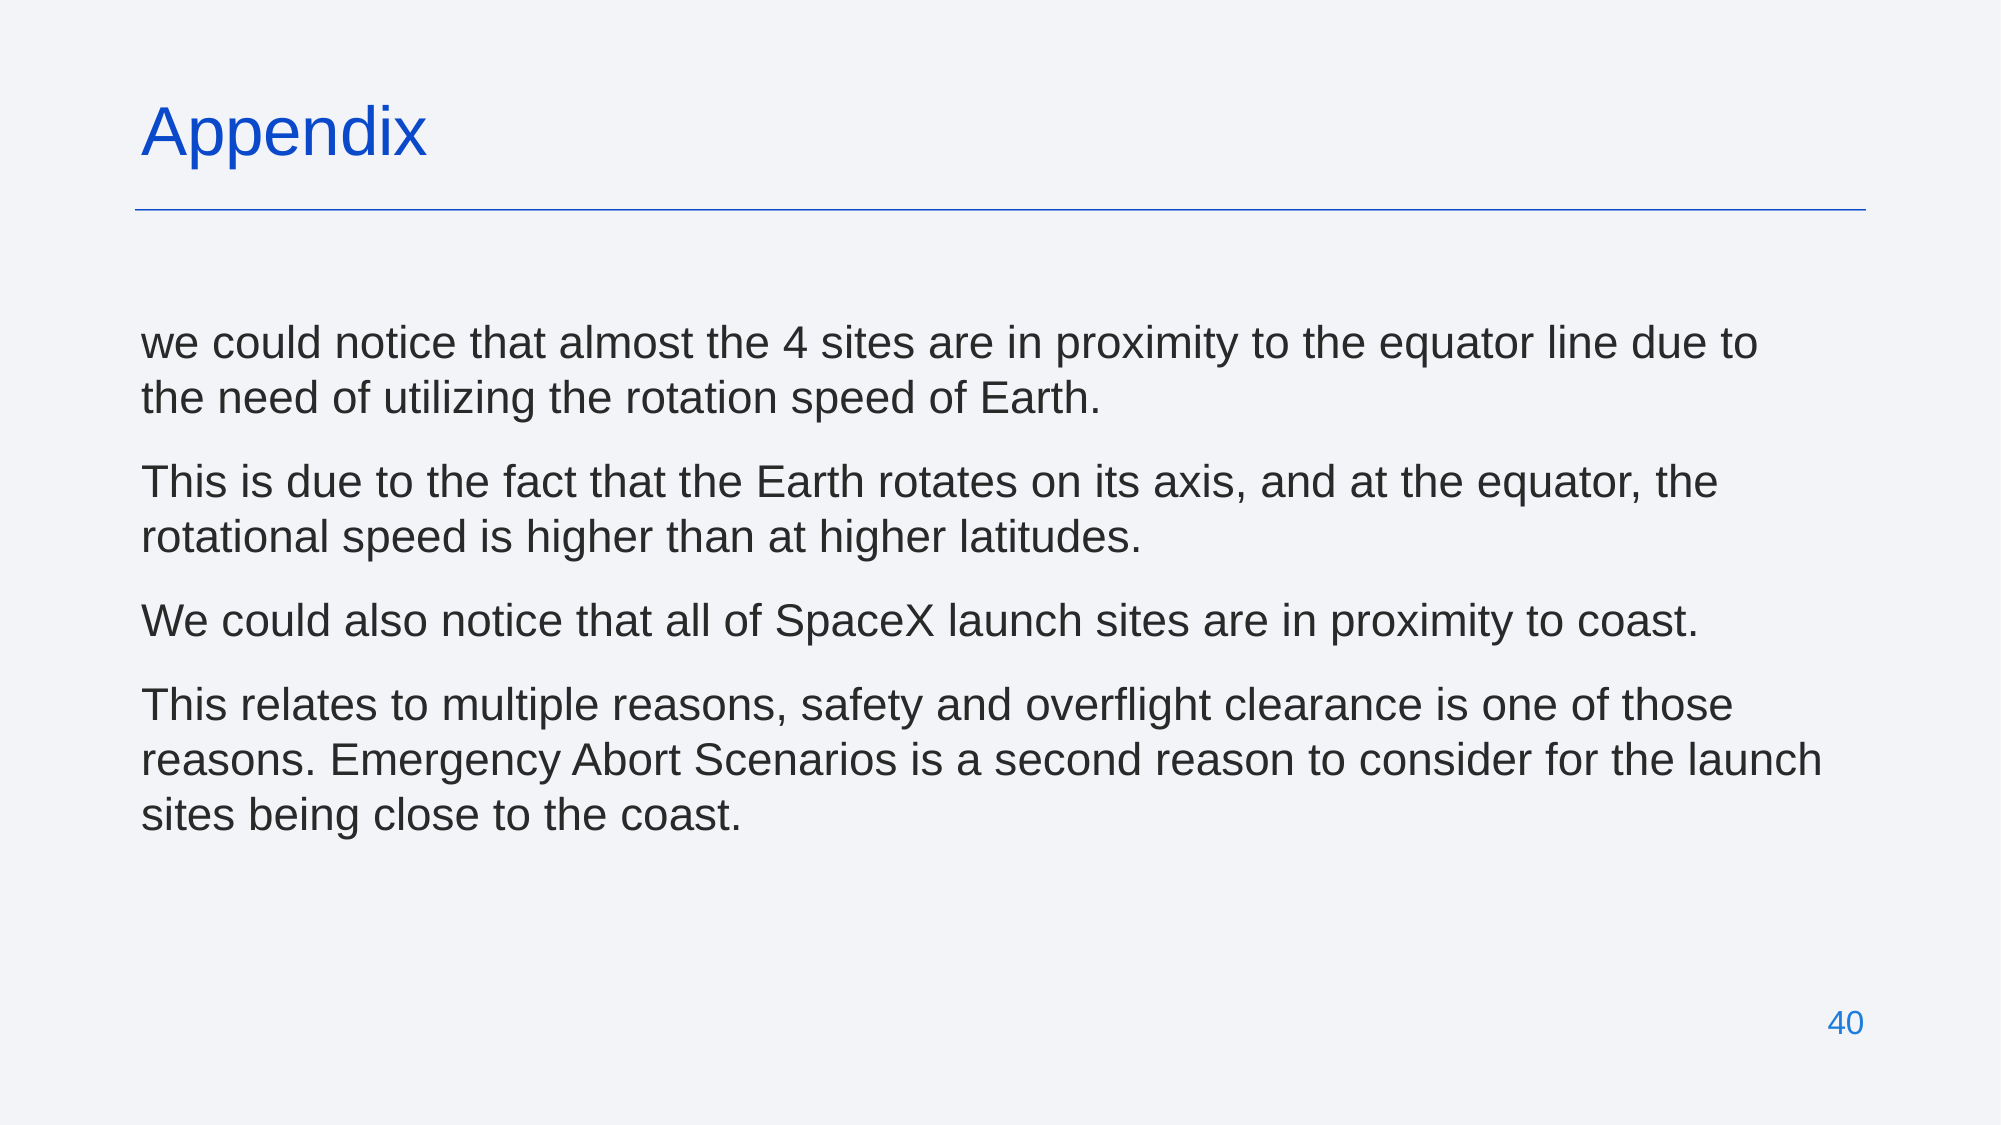

Appendix
we could notice that almost the 4 sites are in proximity to the equator line due to the need of utilizing the rotation speed of Earth.
This is due to the fact that the Earth rotates on its axis, and at the equator, the rotational speed is higher than at higher latitudes.
We could also notice that all of SpaceX launch sites are in proximity to coast.
This relates to multiple reasons, safety and overflight clearance is one of those reasons. Emergency Abort Scenarios is a second reason to consider for the launch sites being close to the coast.
40